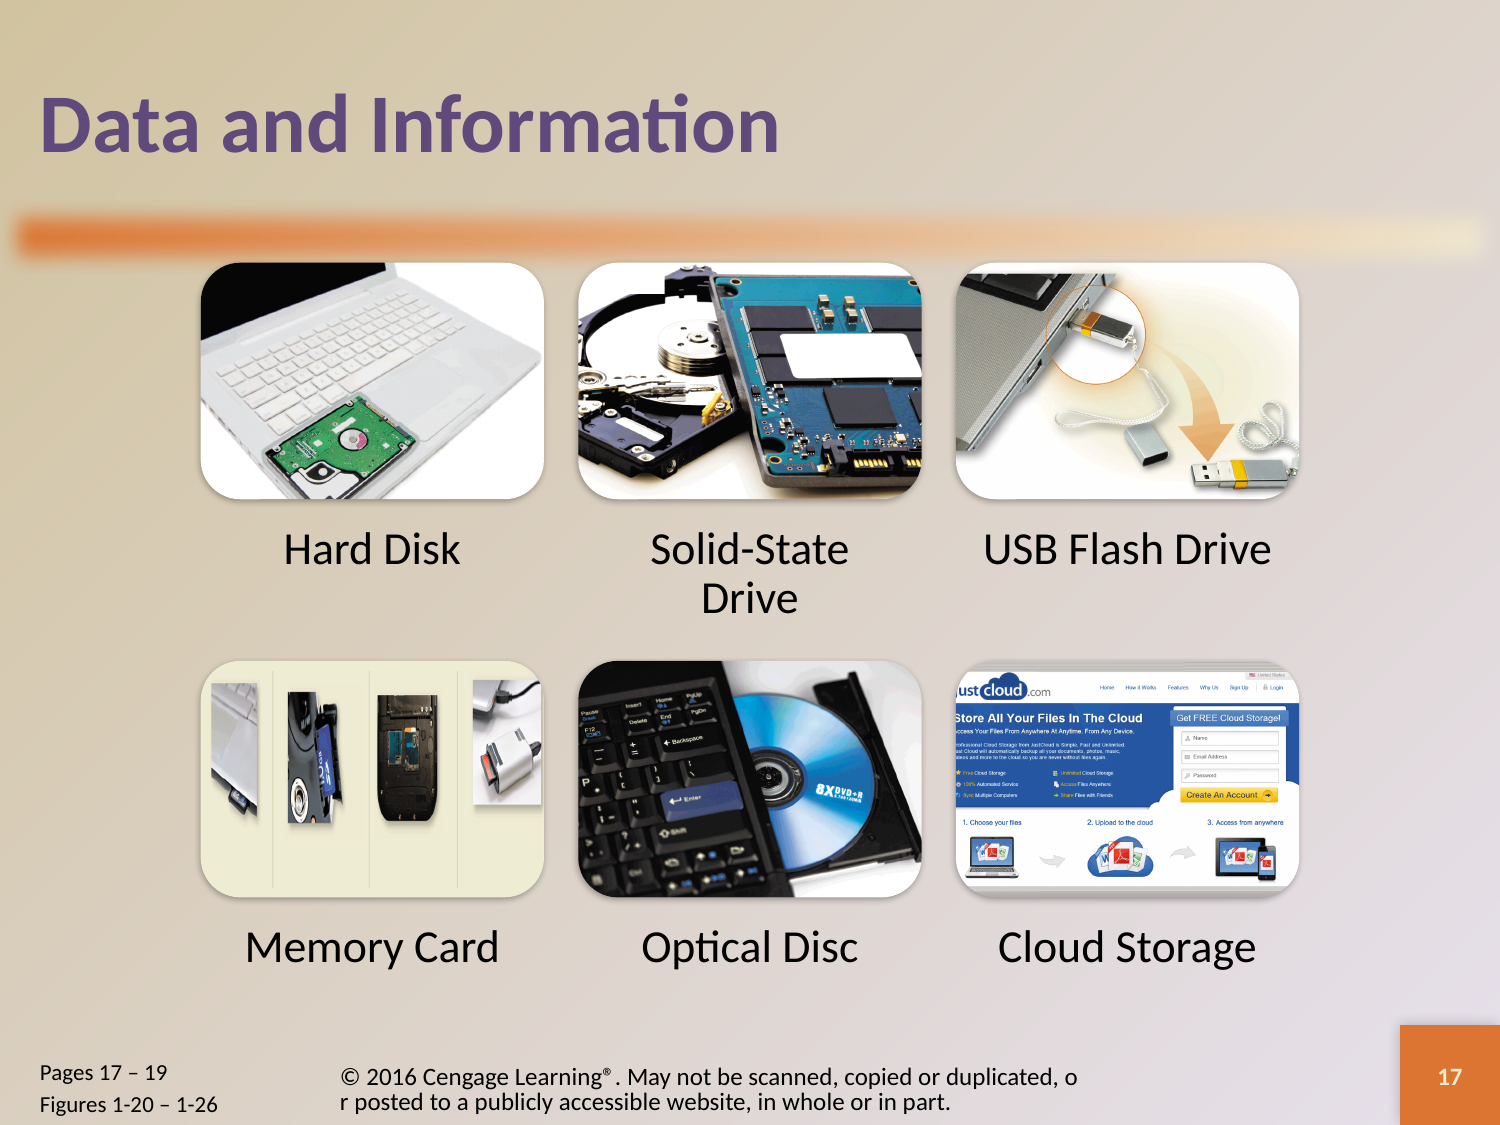

# Data and Information
Hard Disk
Solid-State Drive
USB Flash Drive
Memory Card
Optical Disc
Cloud Storage
© 2016 Cengage Learning®. May not be scanned, copied or duplicated, or posted to a publicly accessible website, in whole or in part.
Pages 17 – 19
Figures 1-20 – 1-26